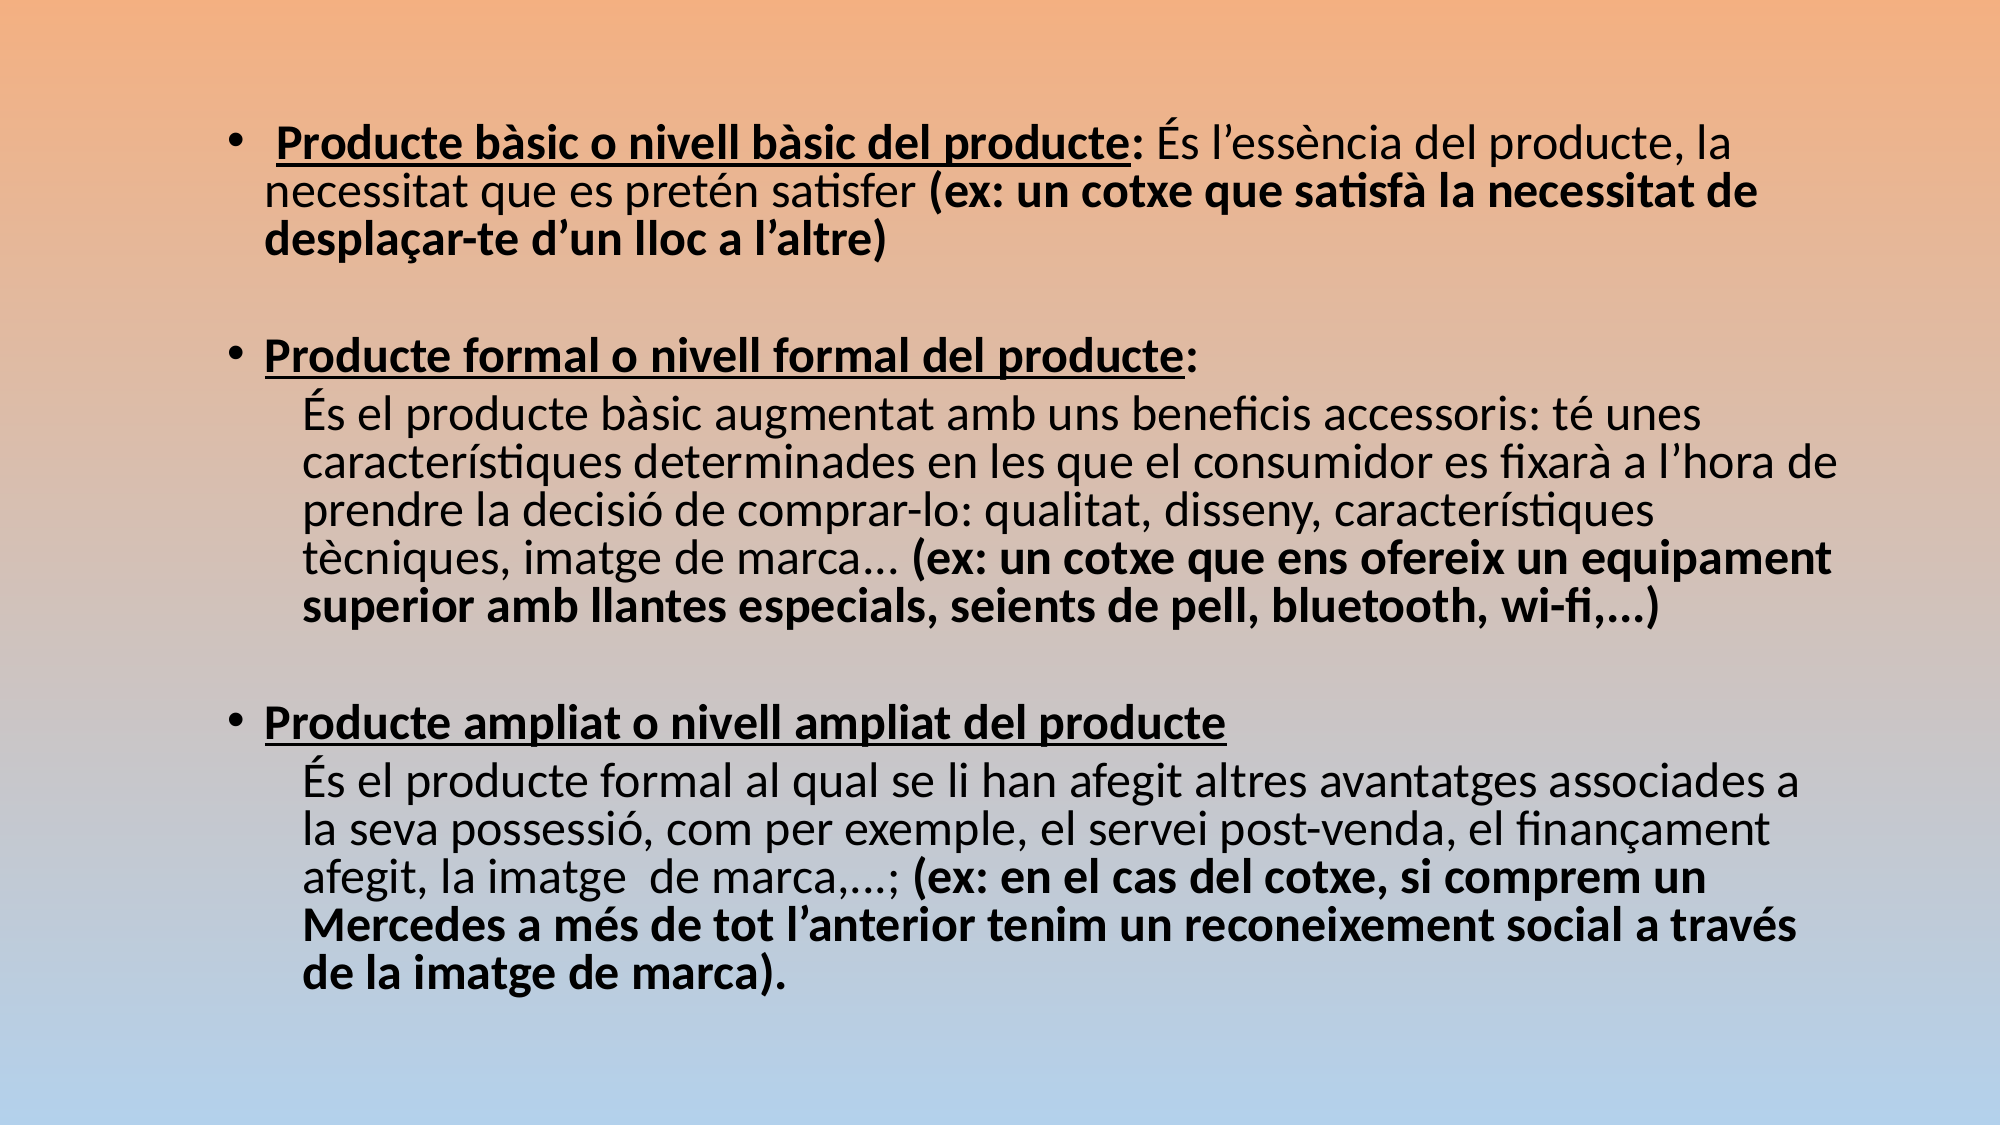

Producte bàsic o nivell bàsic del producte: És l’essència del producte, la necessitat que es pretén satisfer (ex: un cotxe que satisfà la necessitat de desplaçar-te d’un lloc a l’altre)

Producte formal o nivell formal del producte:
És el producte bàsic augmentat amb uns beneficis accessoris: té unes característiques determinades en les que el consumidor es fixarà a l’hora de prendre la decisió de comprar-lo: qualitat, disseny, característiques tècniques, imatge de marca... (ex: un cotxe que ens ofereix un equipament superior amb llantes especials, seients de pell, bluetooth, wi-fi,...)

Producte ampliat o nivell ampliat del producte
És el producte formal al qual se li han afegit altres avantatges associades a la seva possessió, com per exemple, el servei post-venda, el finançament afegit, la imatge  de marca,...; (ex: en el cas del cotxe, si comprem un Mercedes a més de tot l’anterior tenim un reconeixement social a través de la imatge de marca).